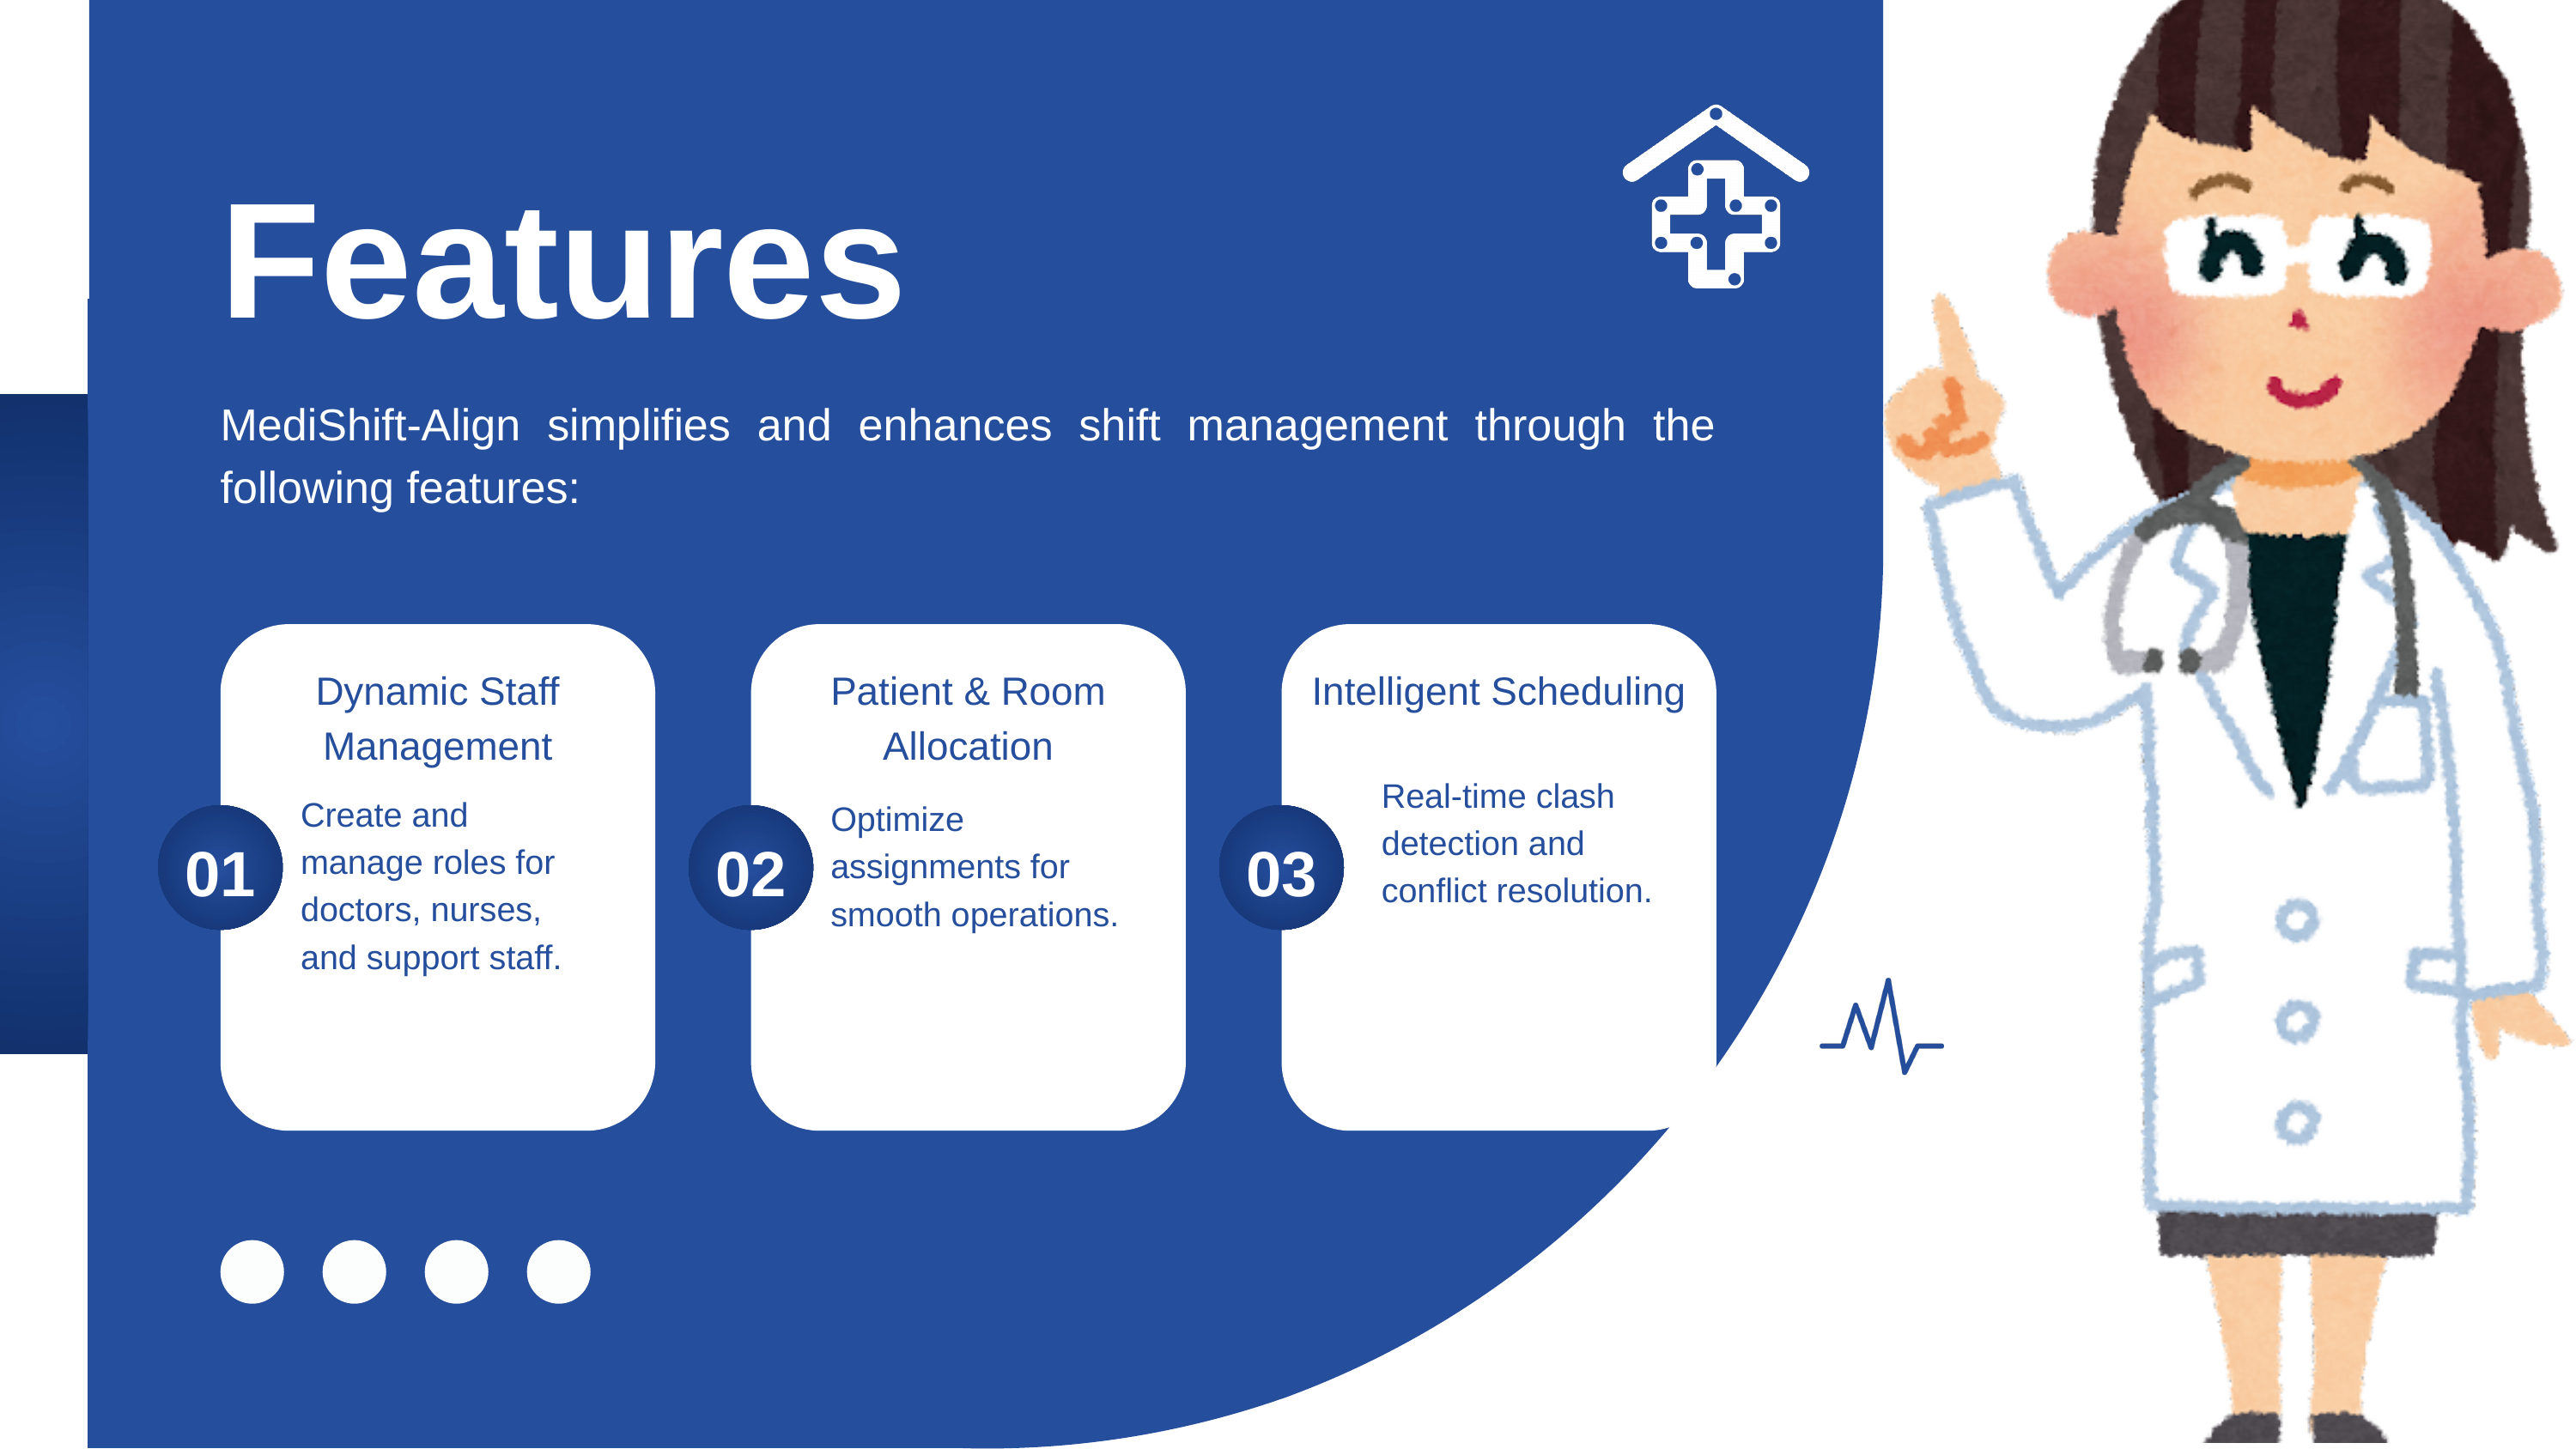

Features

MediShift-Align simplifies and enhances shift management through the following features:

Dynamic Staff Management
Patient & Room Allocation
Intelligent Scheduling
Real-time clash detection and conflict resolution.

Create and manage roles for doctors, nurses, and support staff.

Optimize assignments for smooth operations.

01
02
03